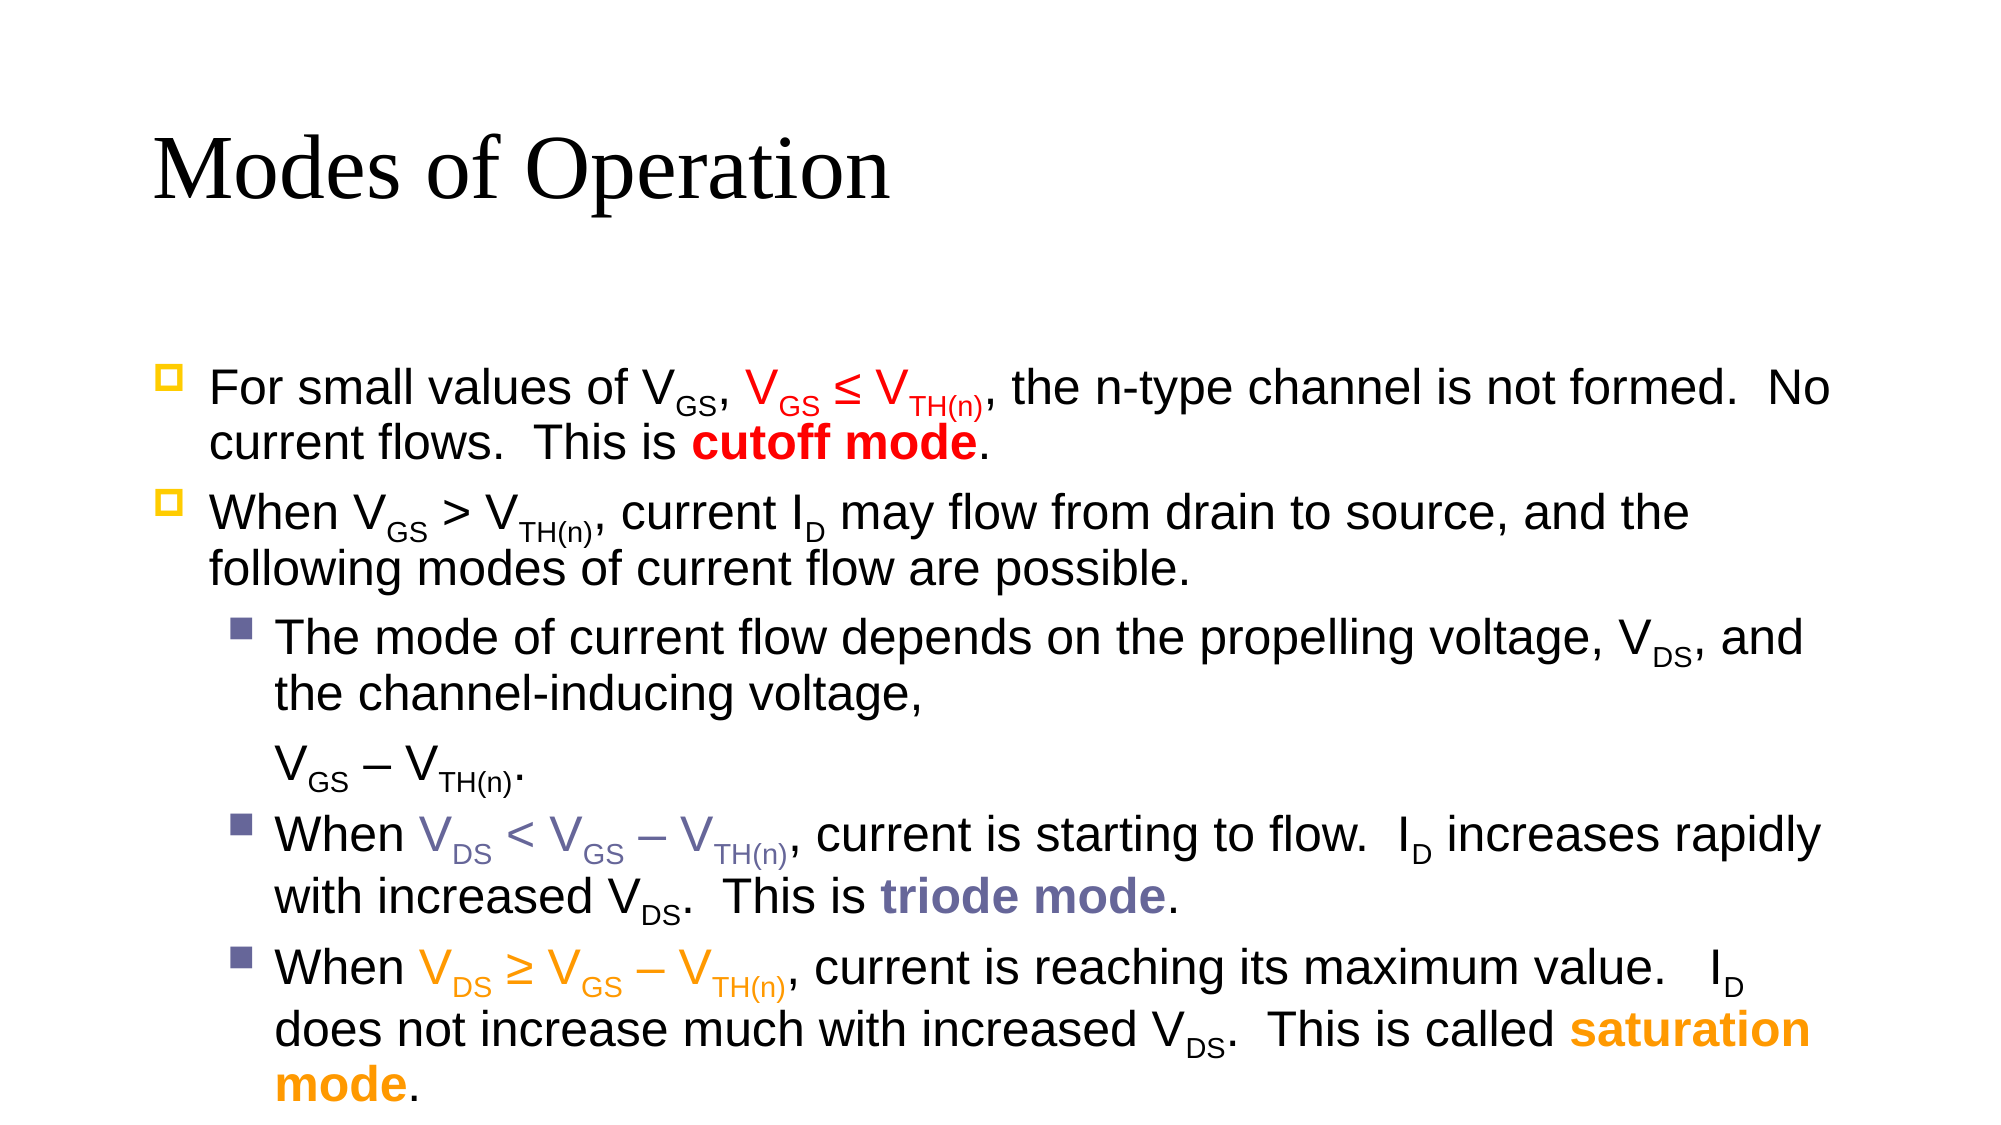

# Modes of Operation
For small values of VGS, VGS ≤ VTH(n), the n-type channel is not formed.  No current flows.  This is cutoff mode.
When VGS > VTH(n), current ID may flow from drain to source, and the following modes of current flow are possible.
The mode of current flow depends on the propelling voltage, VDS, and the channel-inducing voltage,
	VGS – VTH(n).
When VDS < VGS – VTH(n), current is starting to flow.  ID increases rapidly with increased VDS.  This is triode mode.
When VDS ≥ VGS – VTH(n), current is reaching its maximum value.   ID does not increase much with increased VDS.  This is called saturation mode.